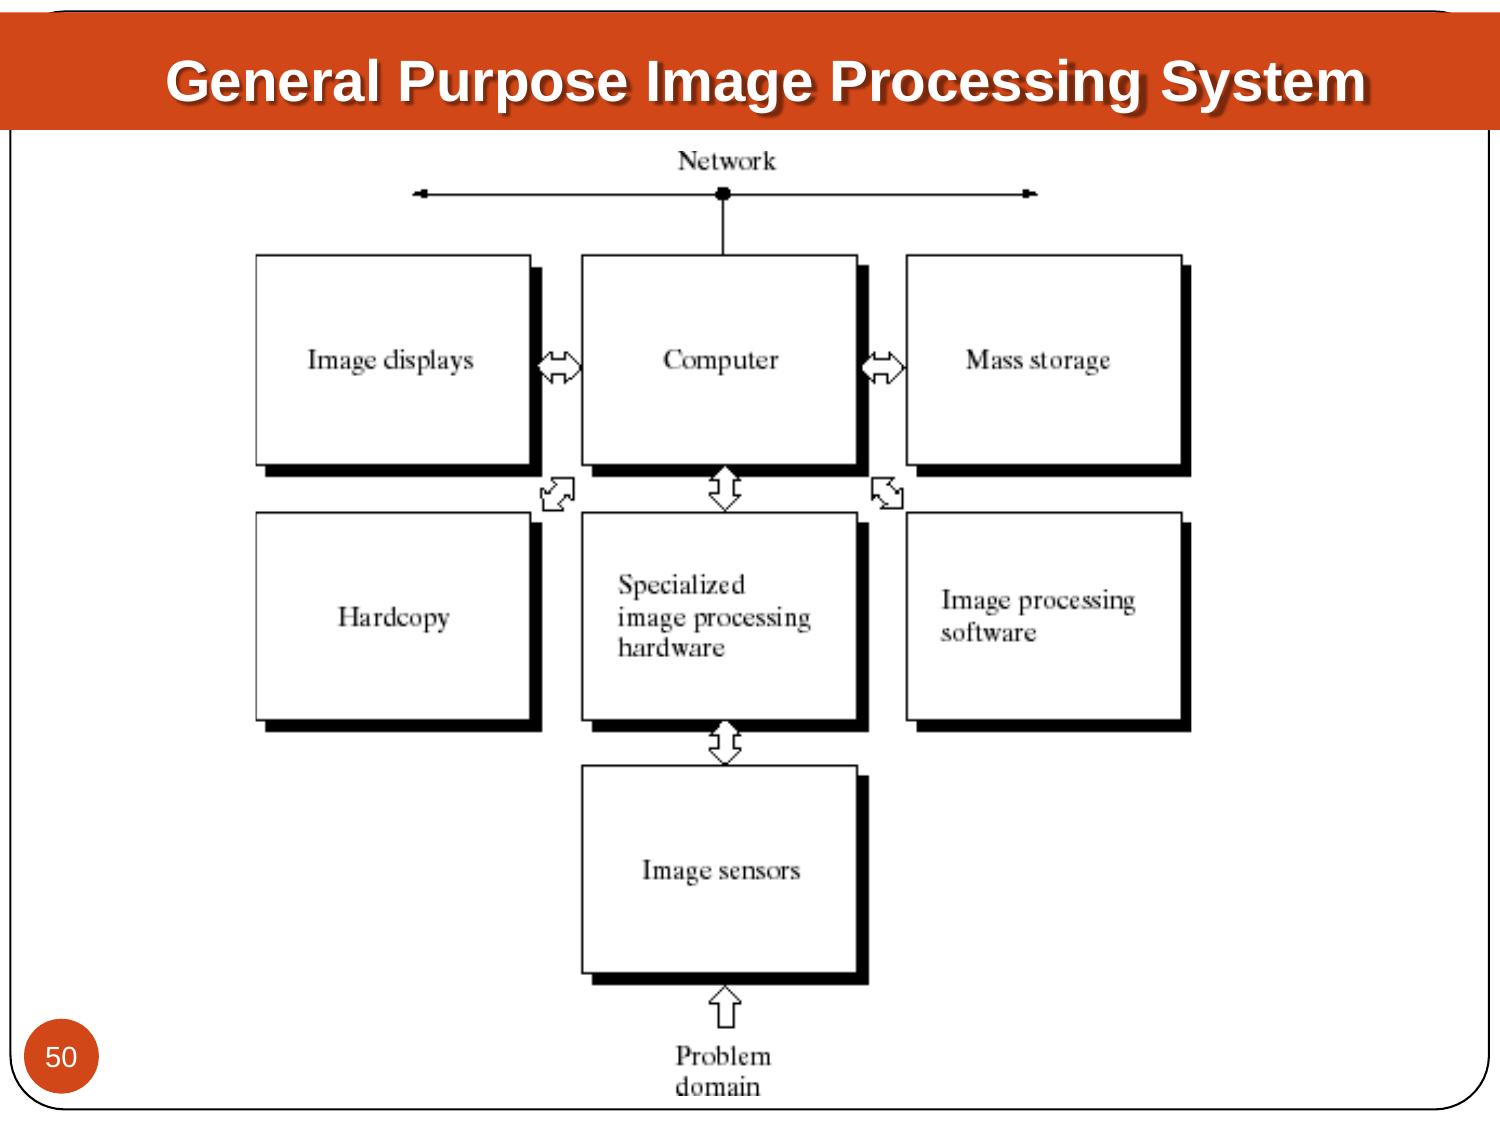

# General Purpose Image Processing System

50